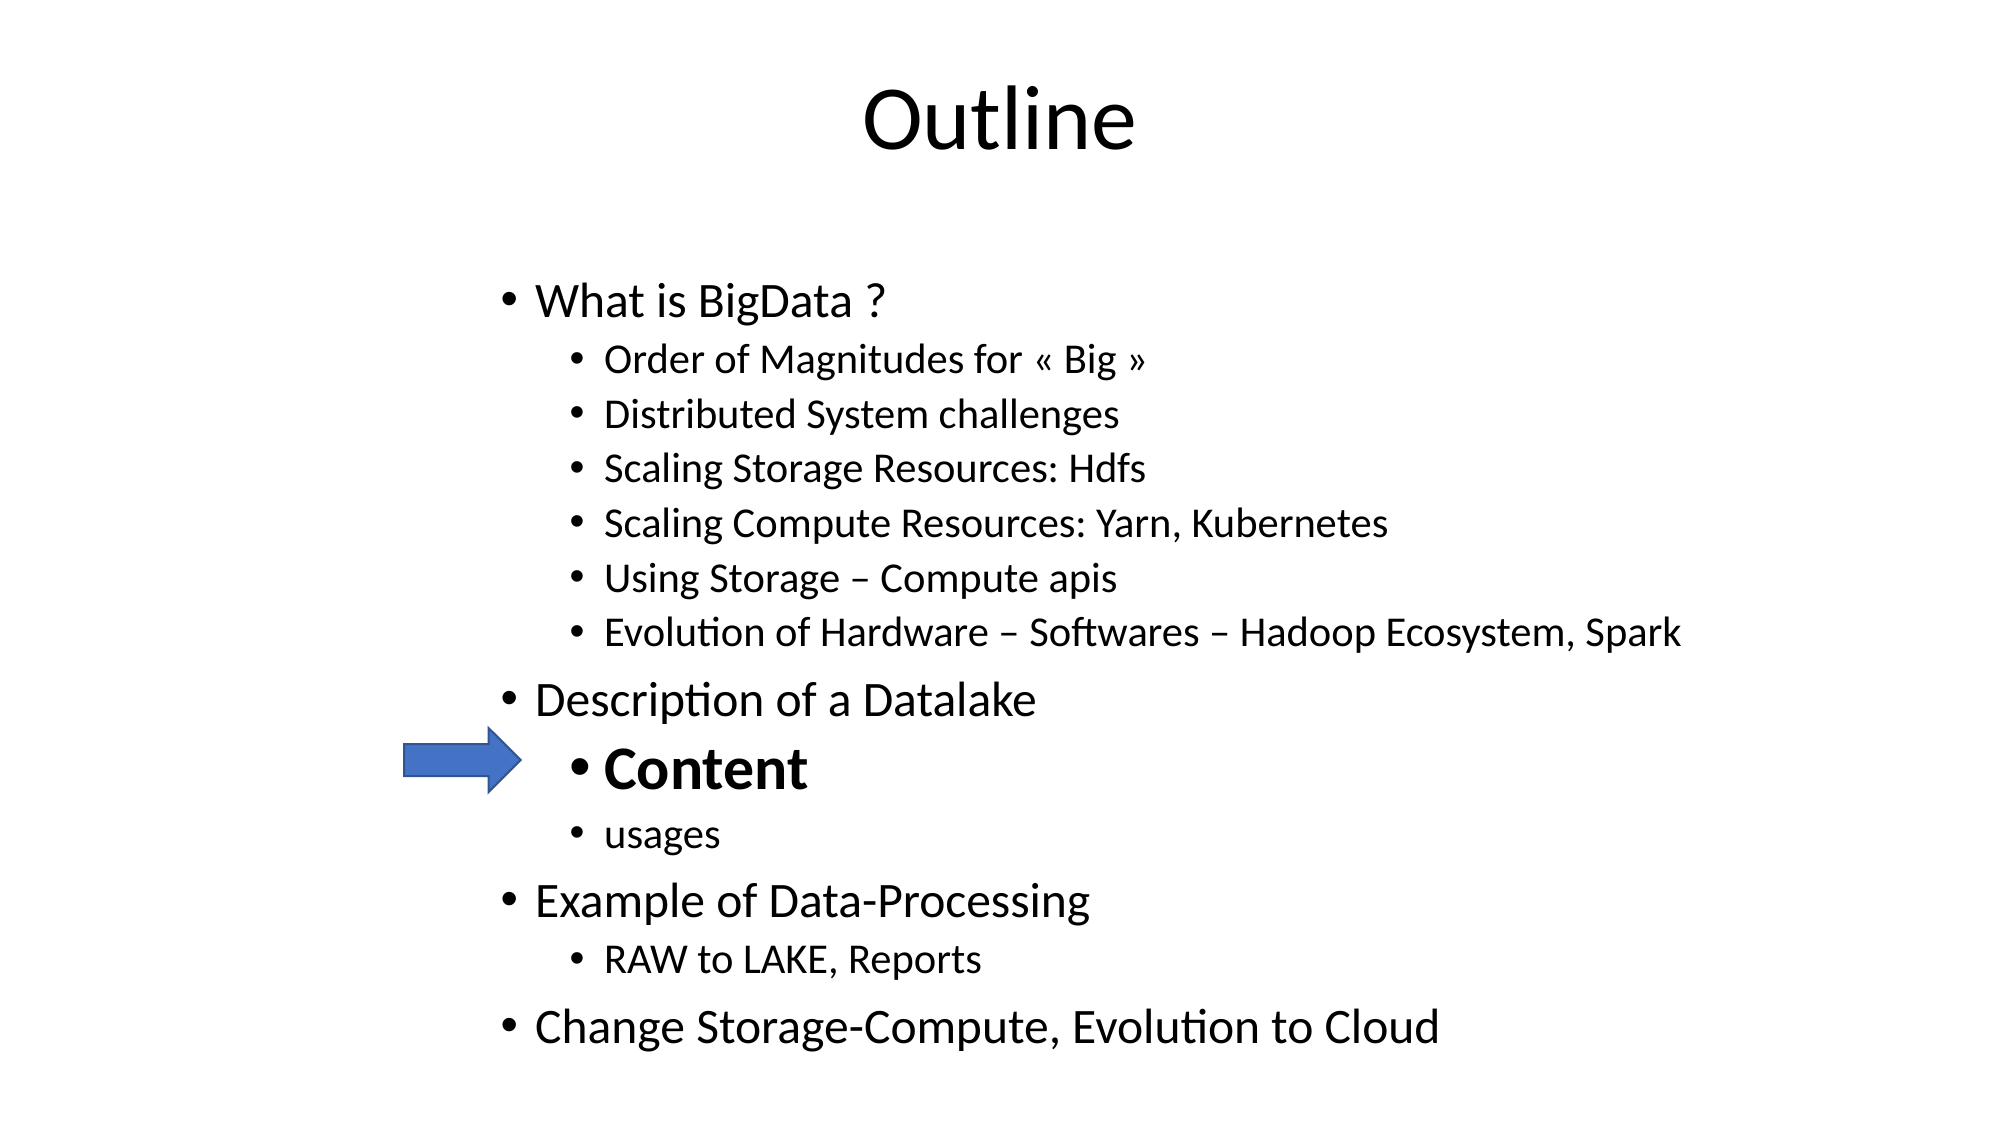

# Outline
What is BigData ?
Order of Magnitudes for « Big »
Distributed System challenges
Scaling Storage Resources: Hdfs
Scaling Compute Resources: Yarn, Kubernetes
Using Storage – Compute apis
Evolution of Hardware – Softwares – Hadoop Ecosystem, Spark
Description of a Datalake
Content
usages
Example of Data-Processing
RAW to LAKE, Reports
Change Storage-Compute, Evolution to Cloud